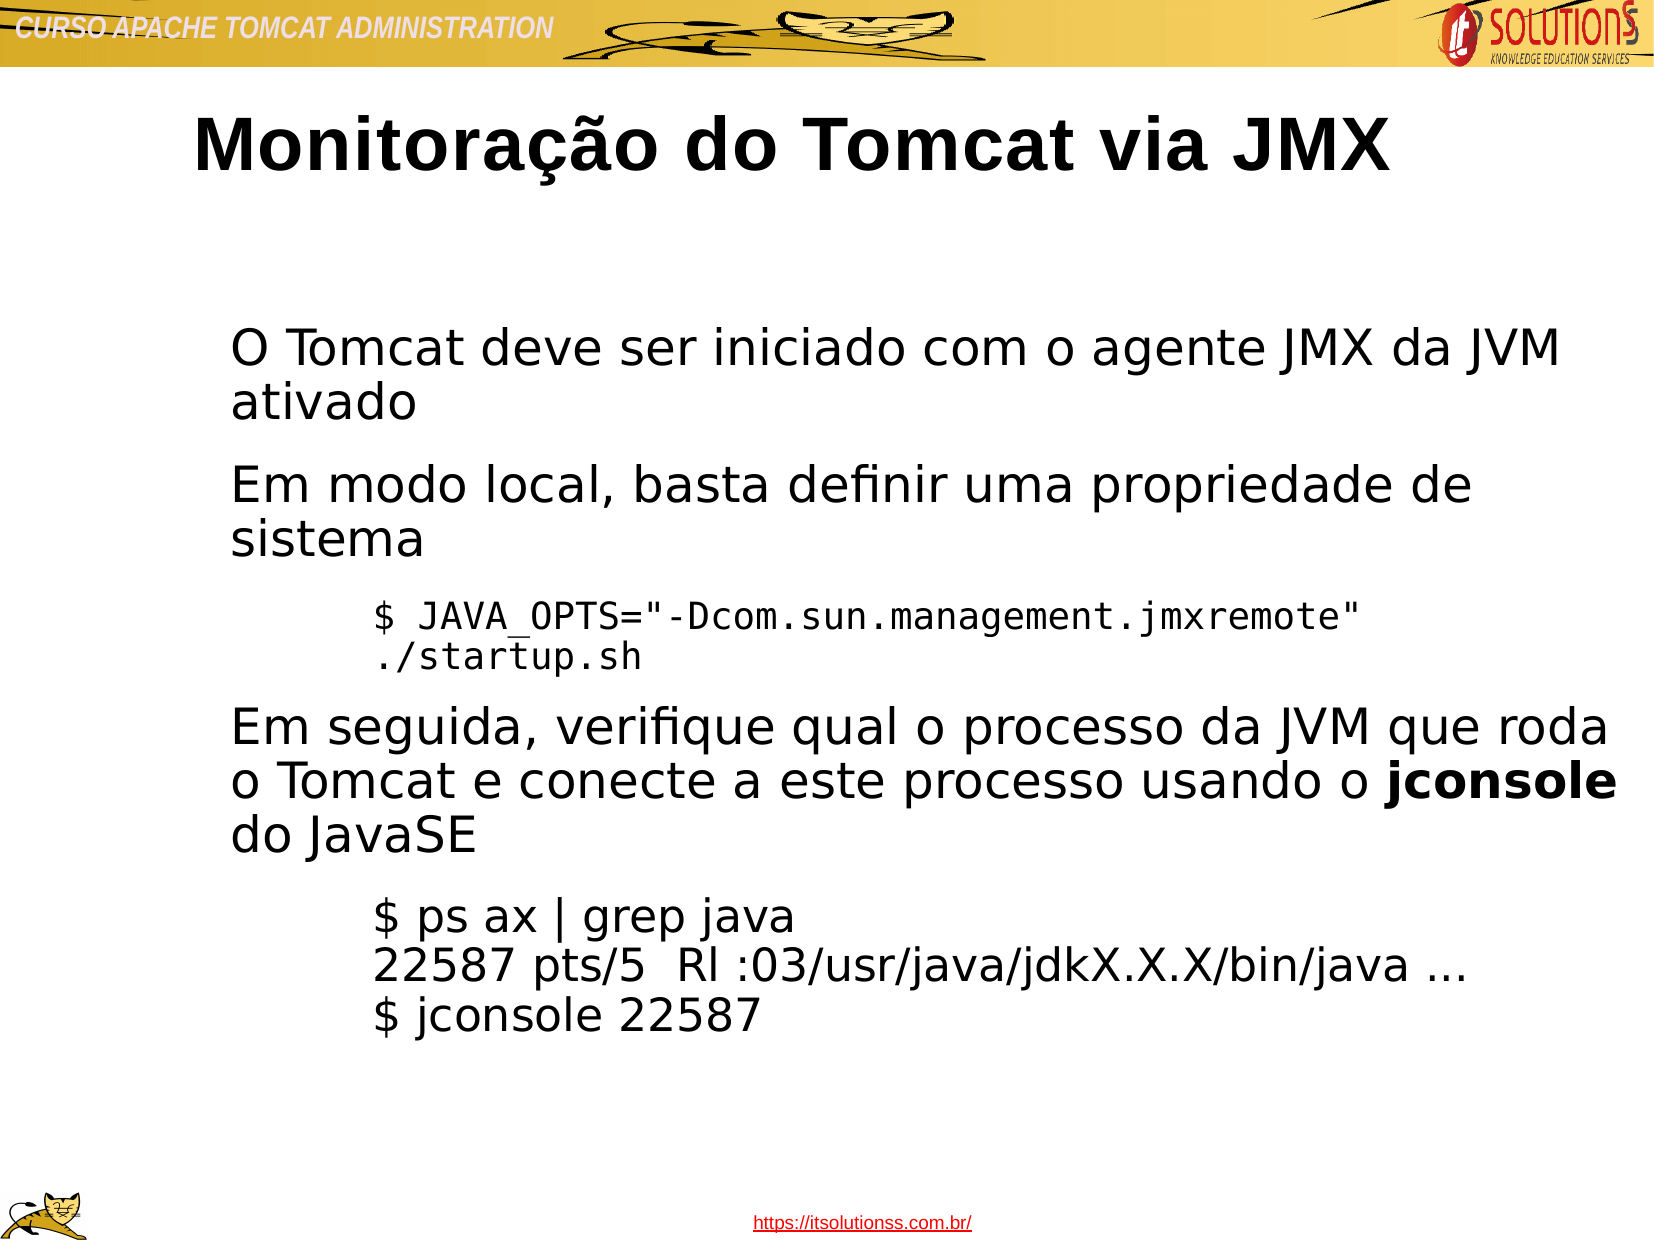

Monitoração do Tomcat via JMX
O Tomcat deve ser iniciado com o agente JMX da JVM ativado
Em modo local, basta definir uma propriedade de sistema
$ JAVA_OPTS="-Dcom.sun.management.jmxremote" ./startup.sh
Em seguida, verifique qual o processo da JVM que roda o Tomcat e conecte a este processo usando o jconsole do JavaSE
$ ps ax | grep java
22587 pts/5  Rl :03/usr/java/jdkX.X.X/bin/java ...
$ jconsole 22587